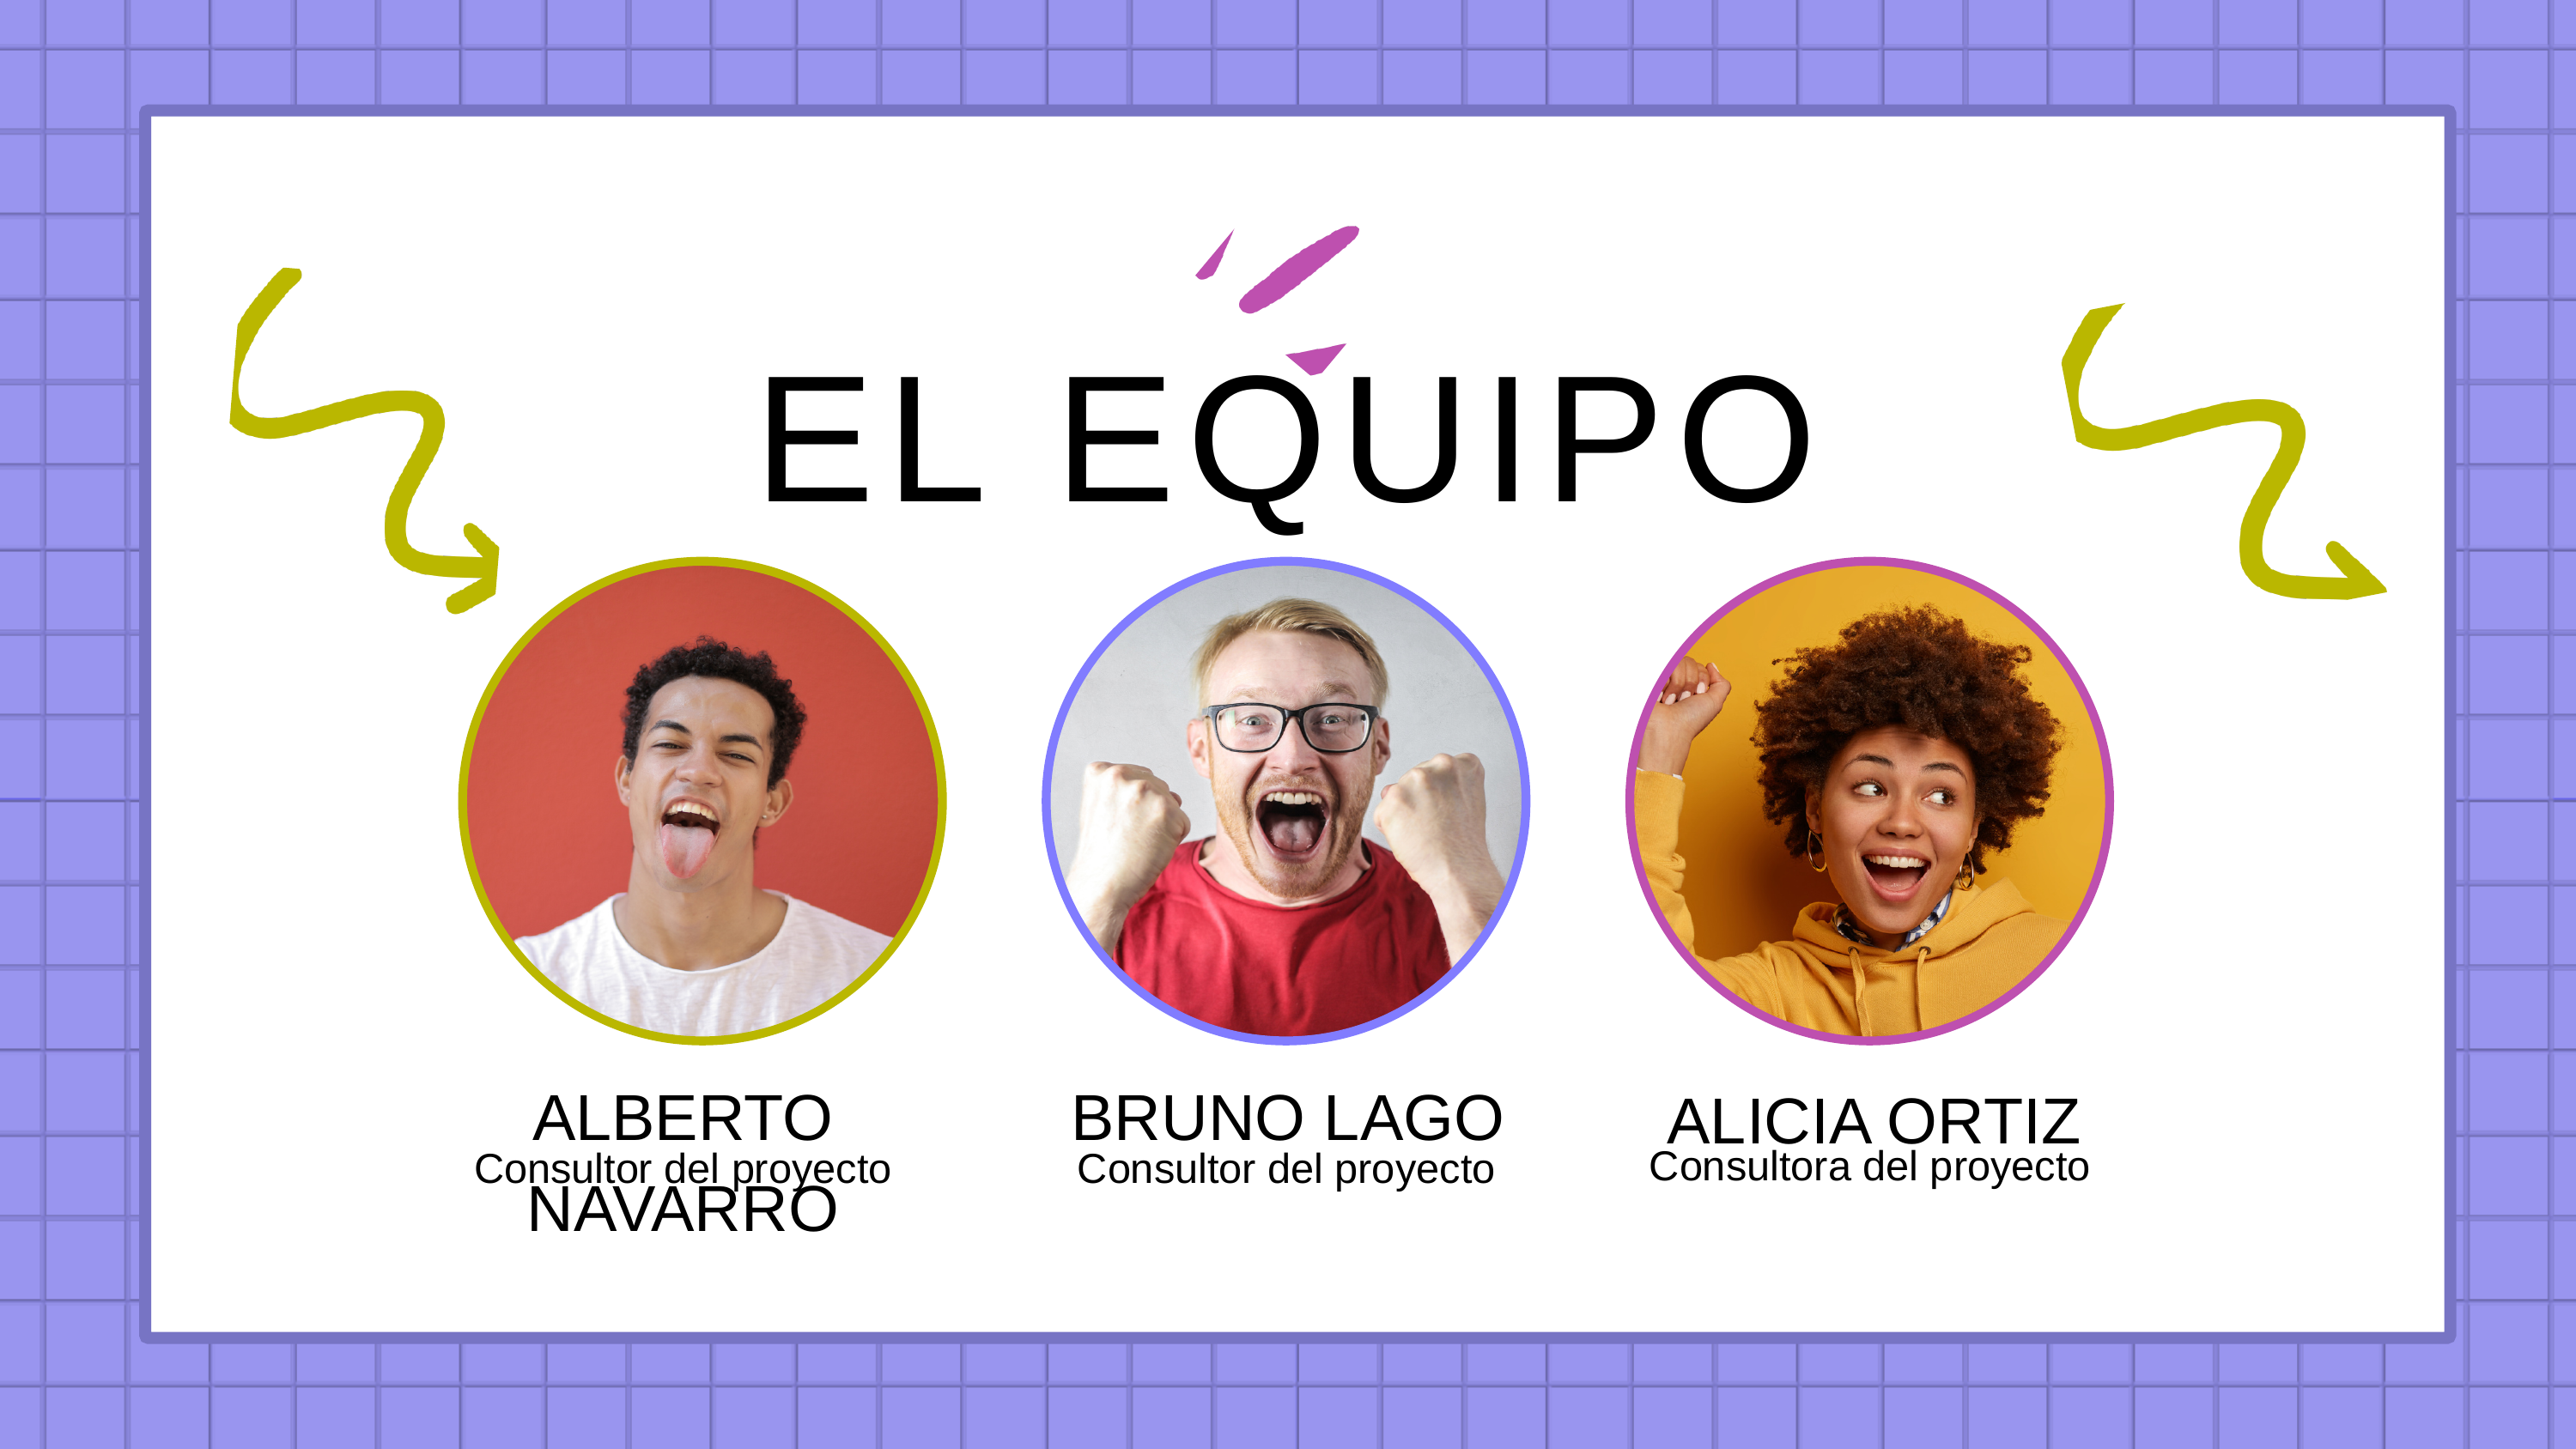

EL EQUIPO

ALBERTO NAVARRO
BRUNO LAGO
ALICIA ORTIZ
Consultora del proyecto
Consultor del proyecto
Consultor del proyecto